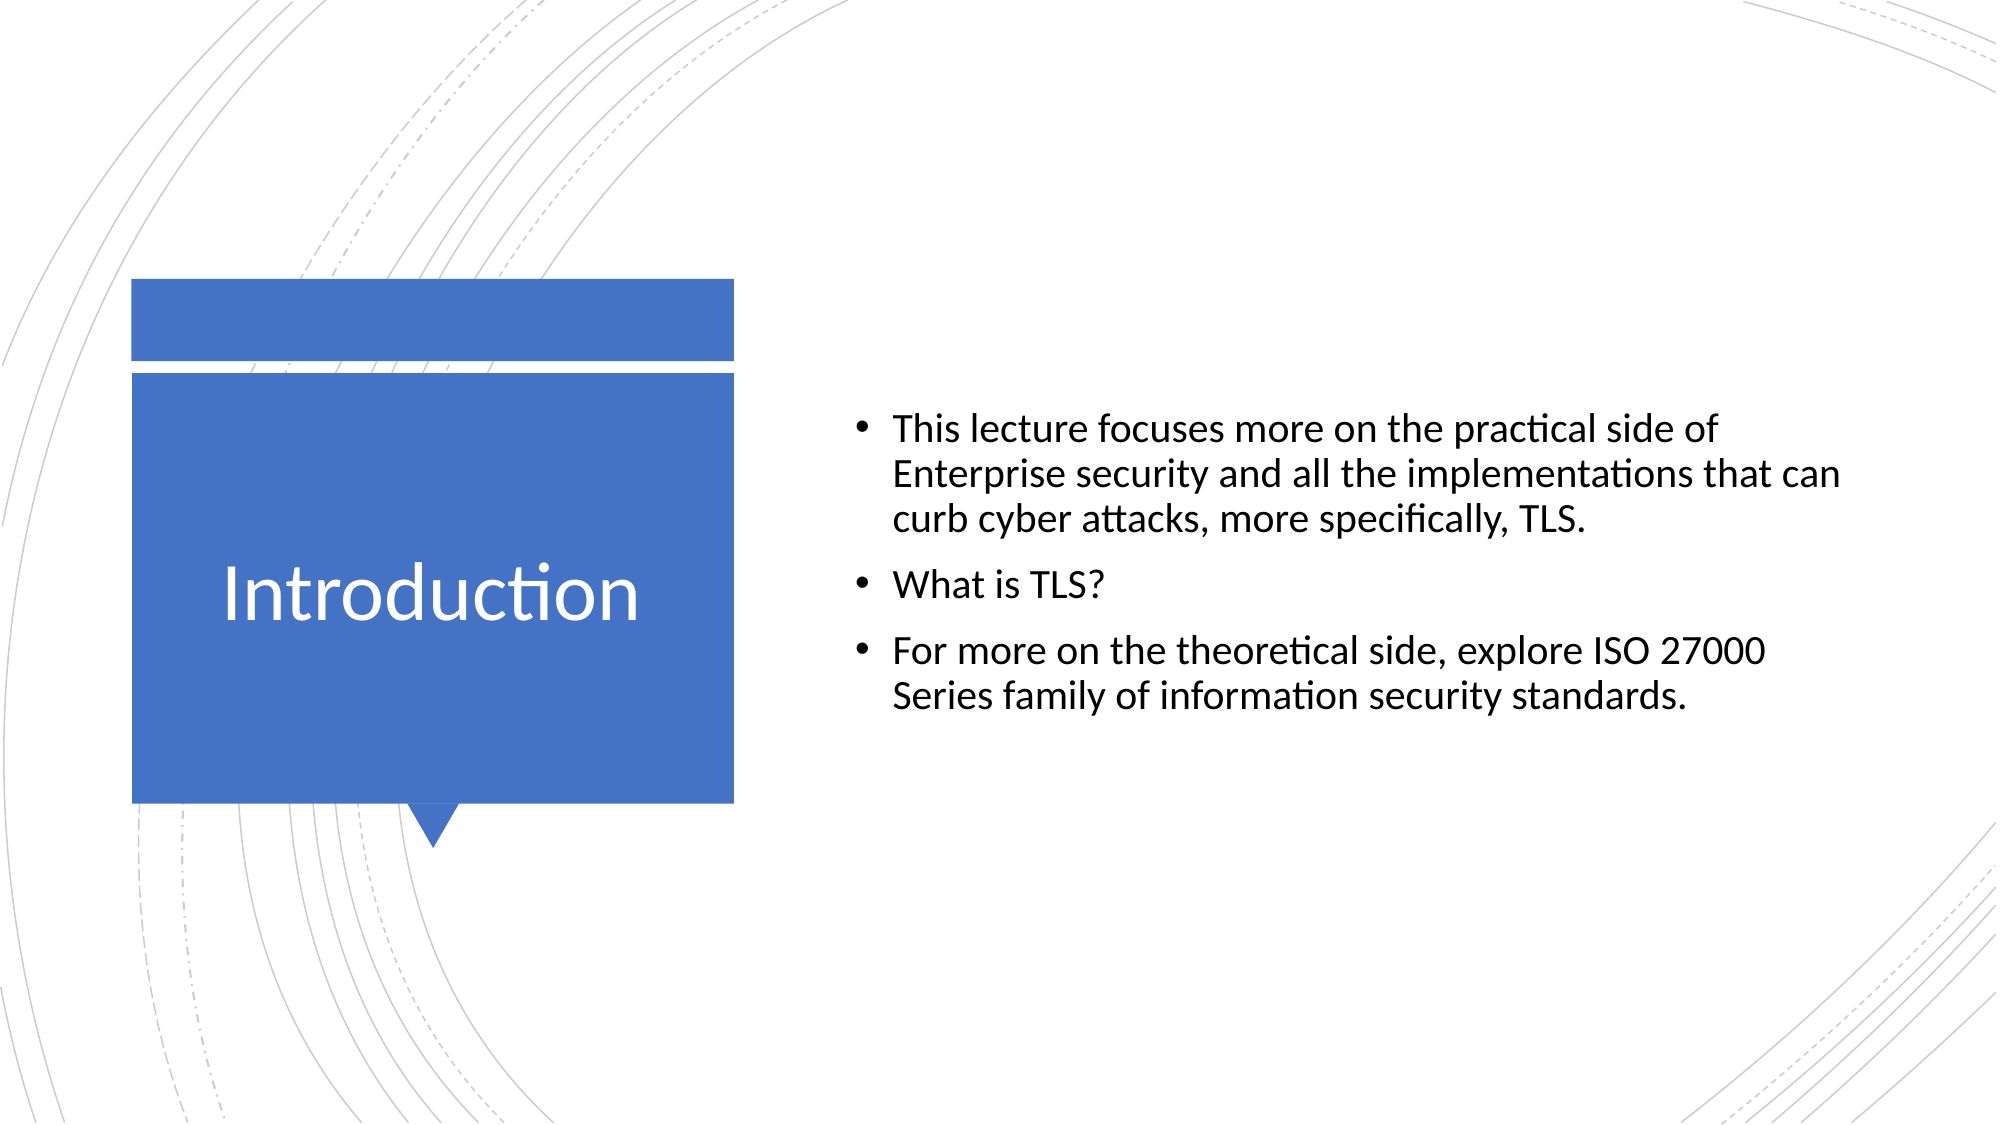

This lecture focuses more on the practical side of Enterprise security and all the implementations that can curb cyber attacks, more specifically, TLS.
What is TLS?
For more on the theoretical side, explore ISO 27000 Series family of information security standards.

# Introduction